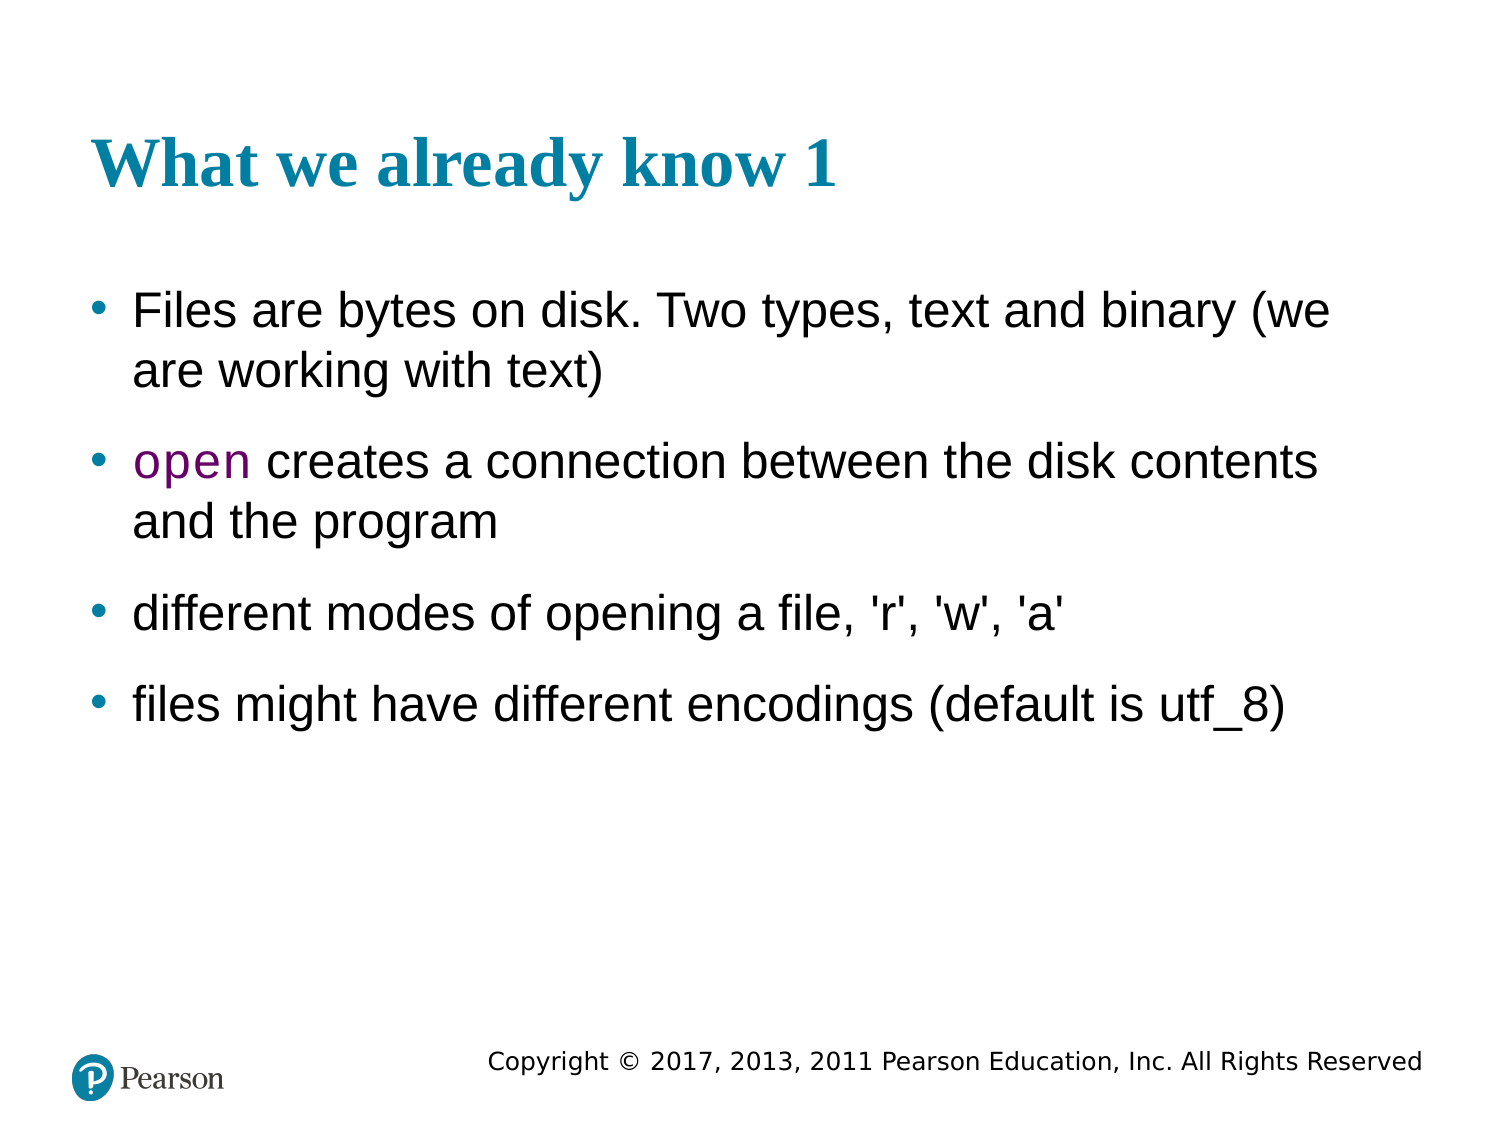

# What we already know 1
Files are bytes on disk. Two types, text and binary (we are working with text)
open creates a connection between the disk contents and the program
different modes of opening a file, 'r', 'w', 'a'
files might have different encodings (default is utf_8)